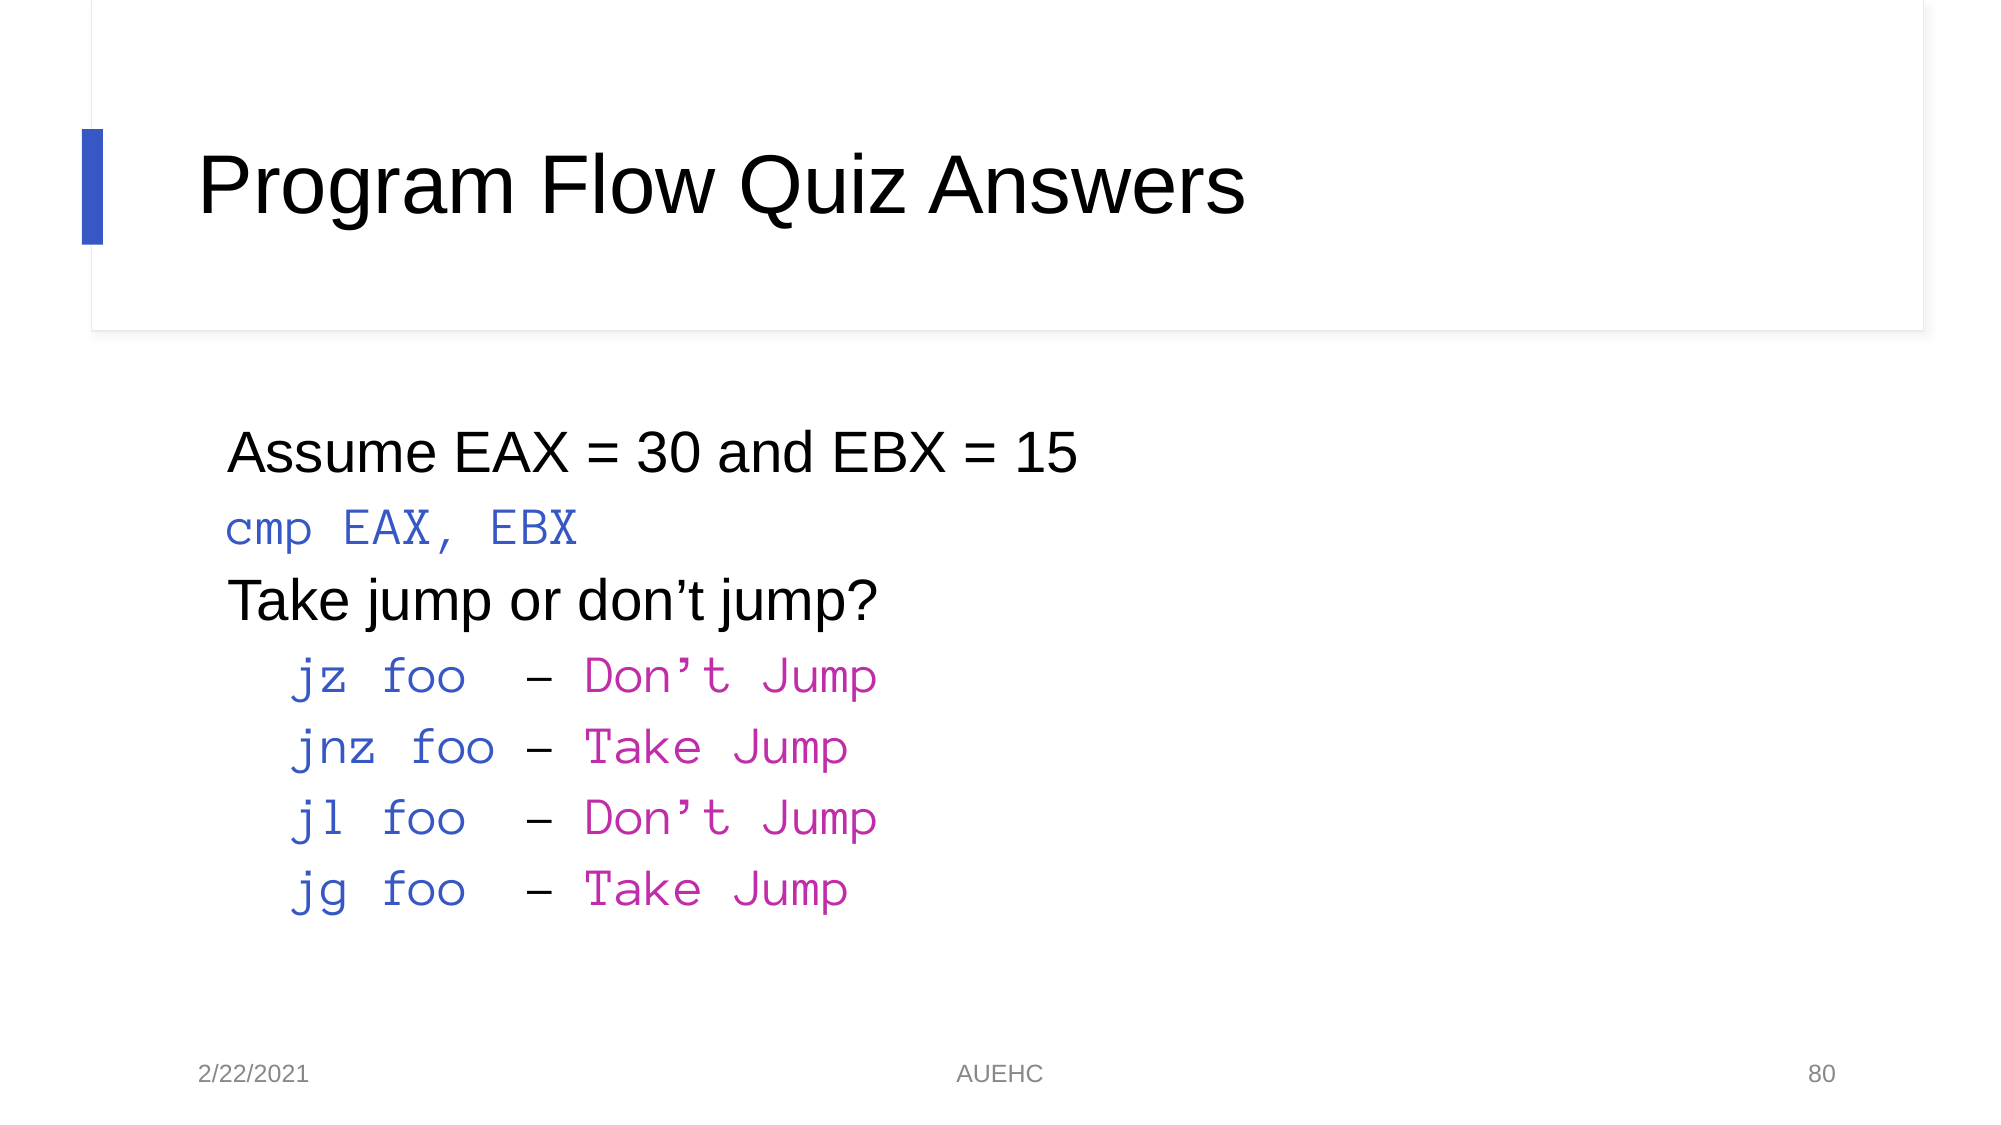

# Program Flow Quiz Answers
Assume EAX = 30 and EBX = 15
 cmp EAX, EBX
 Take jump or don’t jump?
jz foo  - Don’t Jump
jnz foo - Take Jump
jl foo  - Don’t Jump
jg foo  - Take Jump
2/22/2021
AUEHC
80